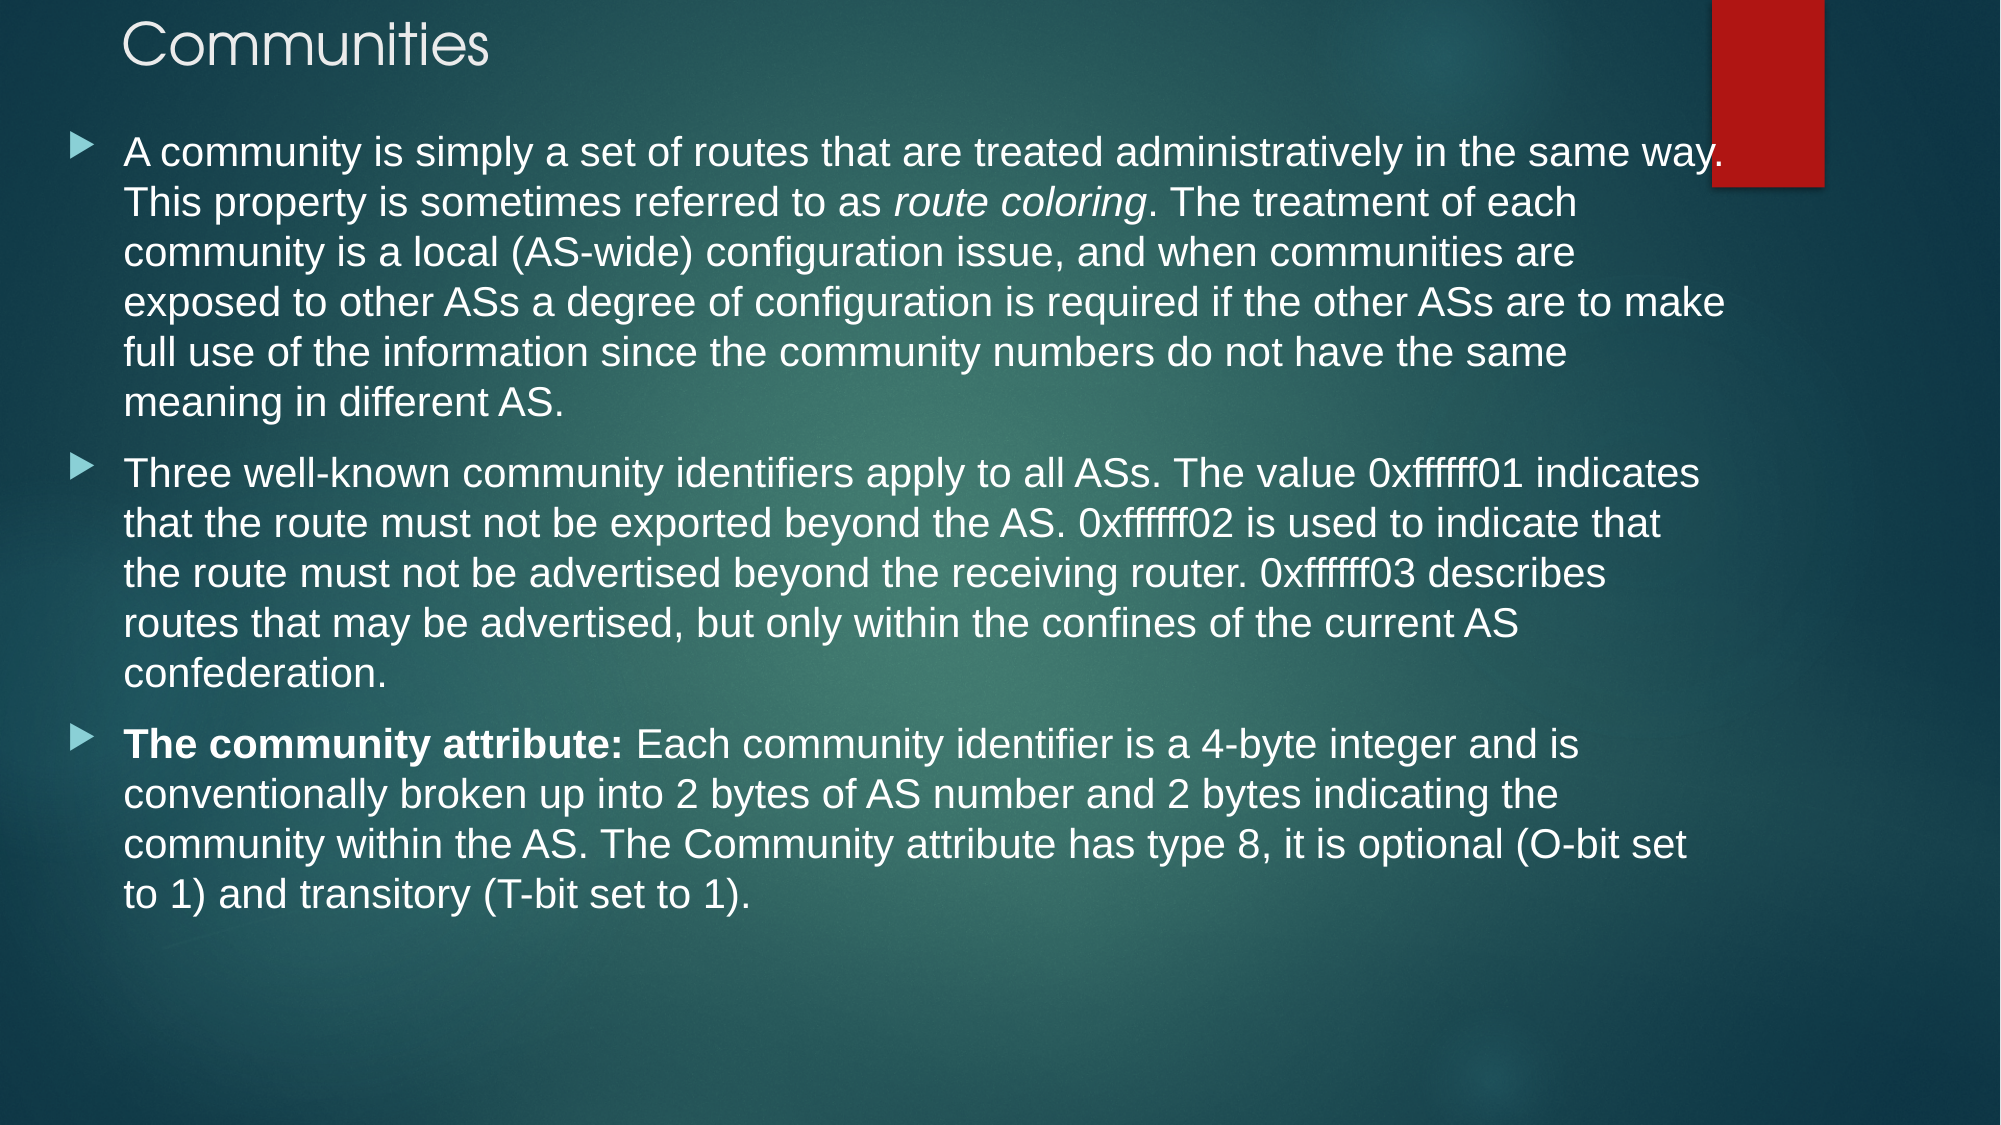

# Communities
A community is simply a set of routes that are treated administratively in the same way. This property is sometimes referred to as route coloring. The treatment of each community is a local (AS-wide) configuration issue, and when communities are exposed to other ASs a degree of configuration is required if the other ASs are to make full use of the information since the community numbers do not have the same meaning in different AS.
Three well-known community identifiers apply to all ASs. The value 0xffffff01 indicates that the route must not be exported beyond the AS. 0xffffff02 is used to indicate that the route must not be advertised beyond the receiving router. 0xffffff03 describes routes that may be advertised, but only within the confines of the current AS confederation.
The community attribute: Each community identifier is a 4-byte integer and is conventionally broken up into 2 bytes of AS number and 2 bytes indicating the community within the AS. The Community attribute has type 8, it is optional (O-bit set to 1) and transitory (T-bit set to 1).